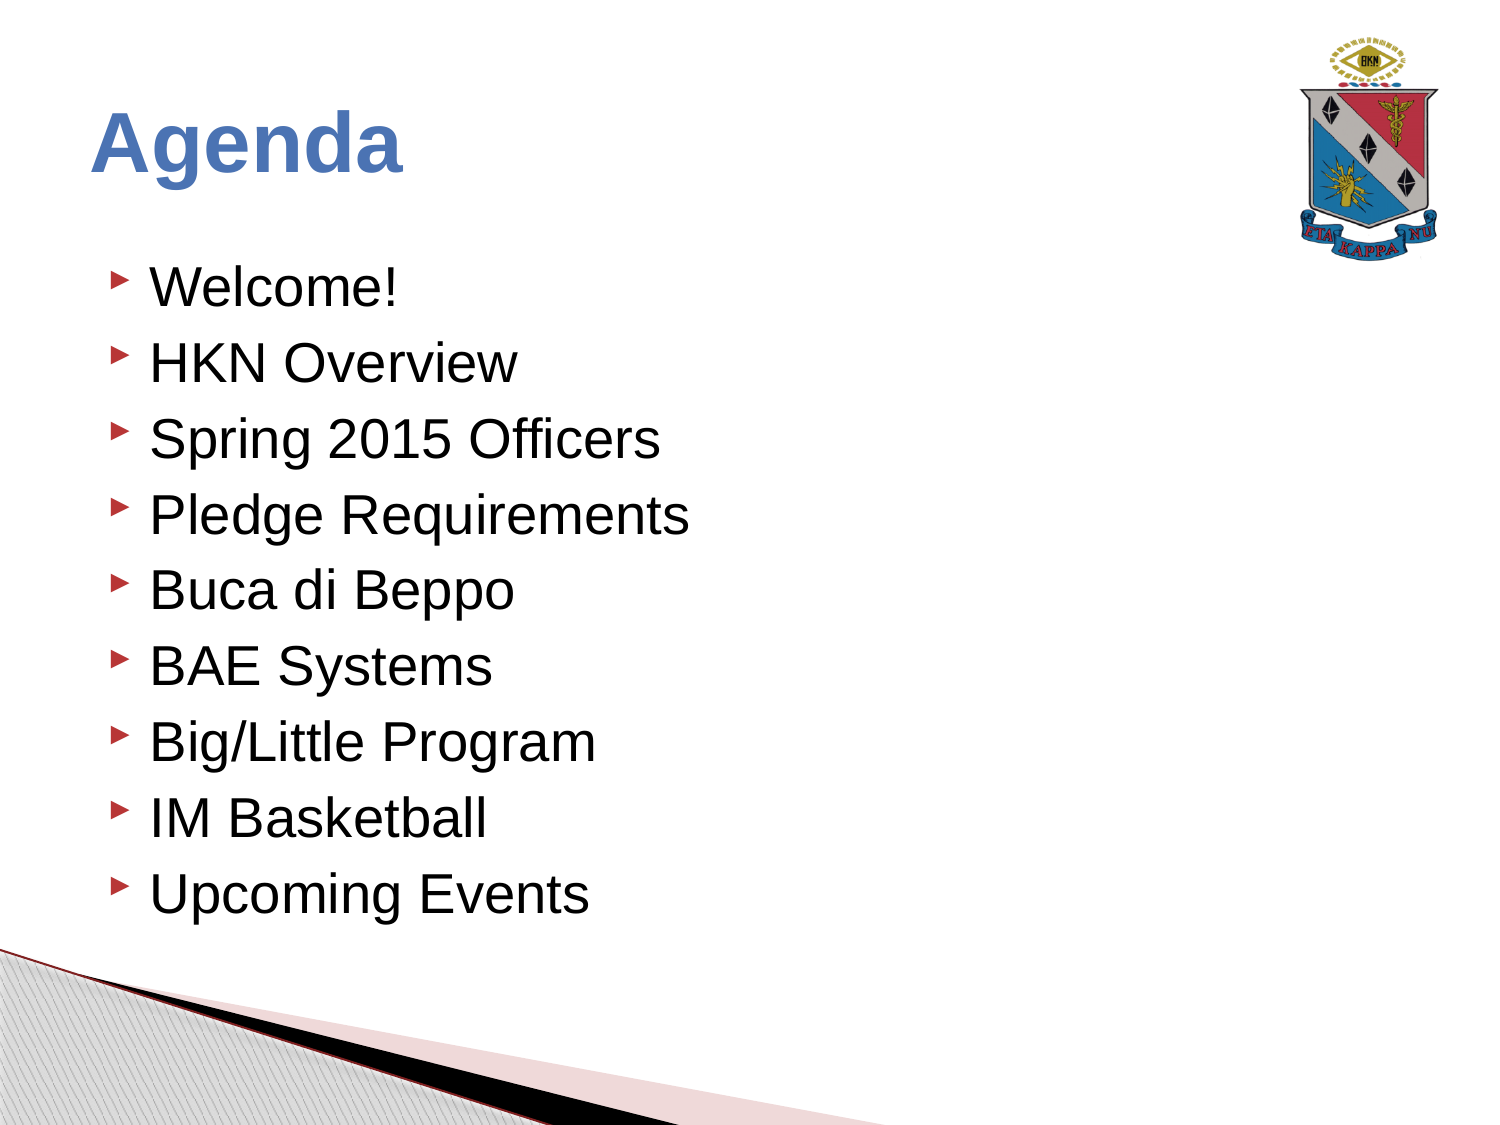

# Agenda
Welcome!
HKN Overview
Spring 2015 Officers
Pledge Requirements
Buca di Beppo
BAE Systems
Big/Little Program
IM Basketball
Upcoming Events